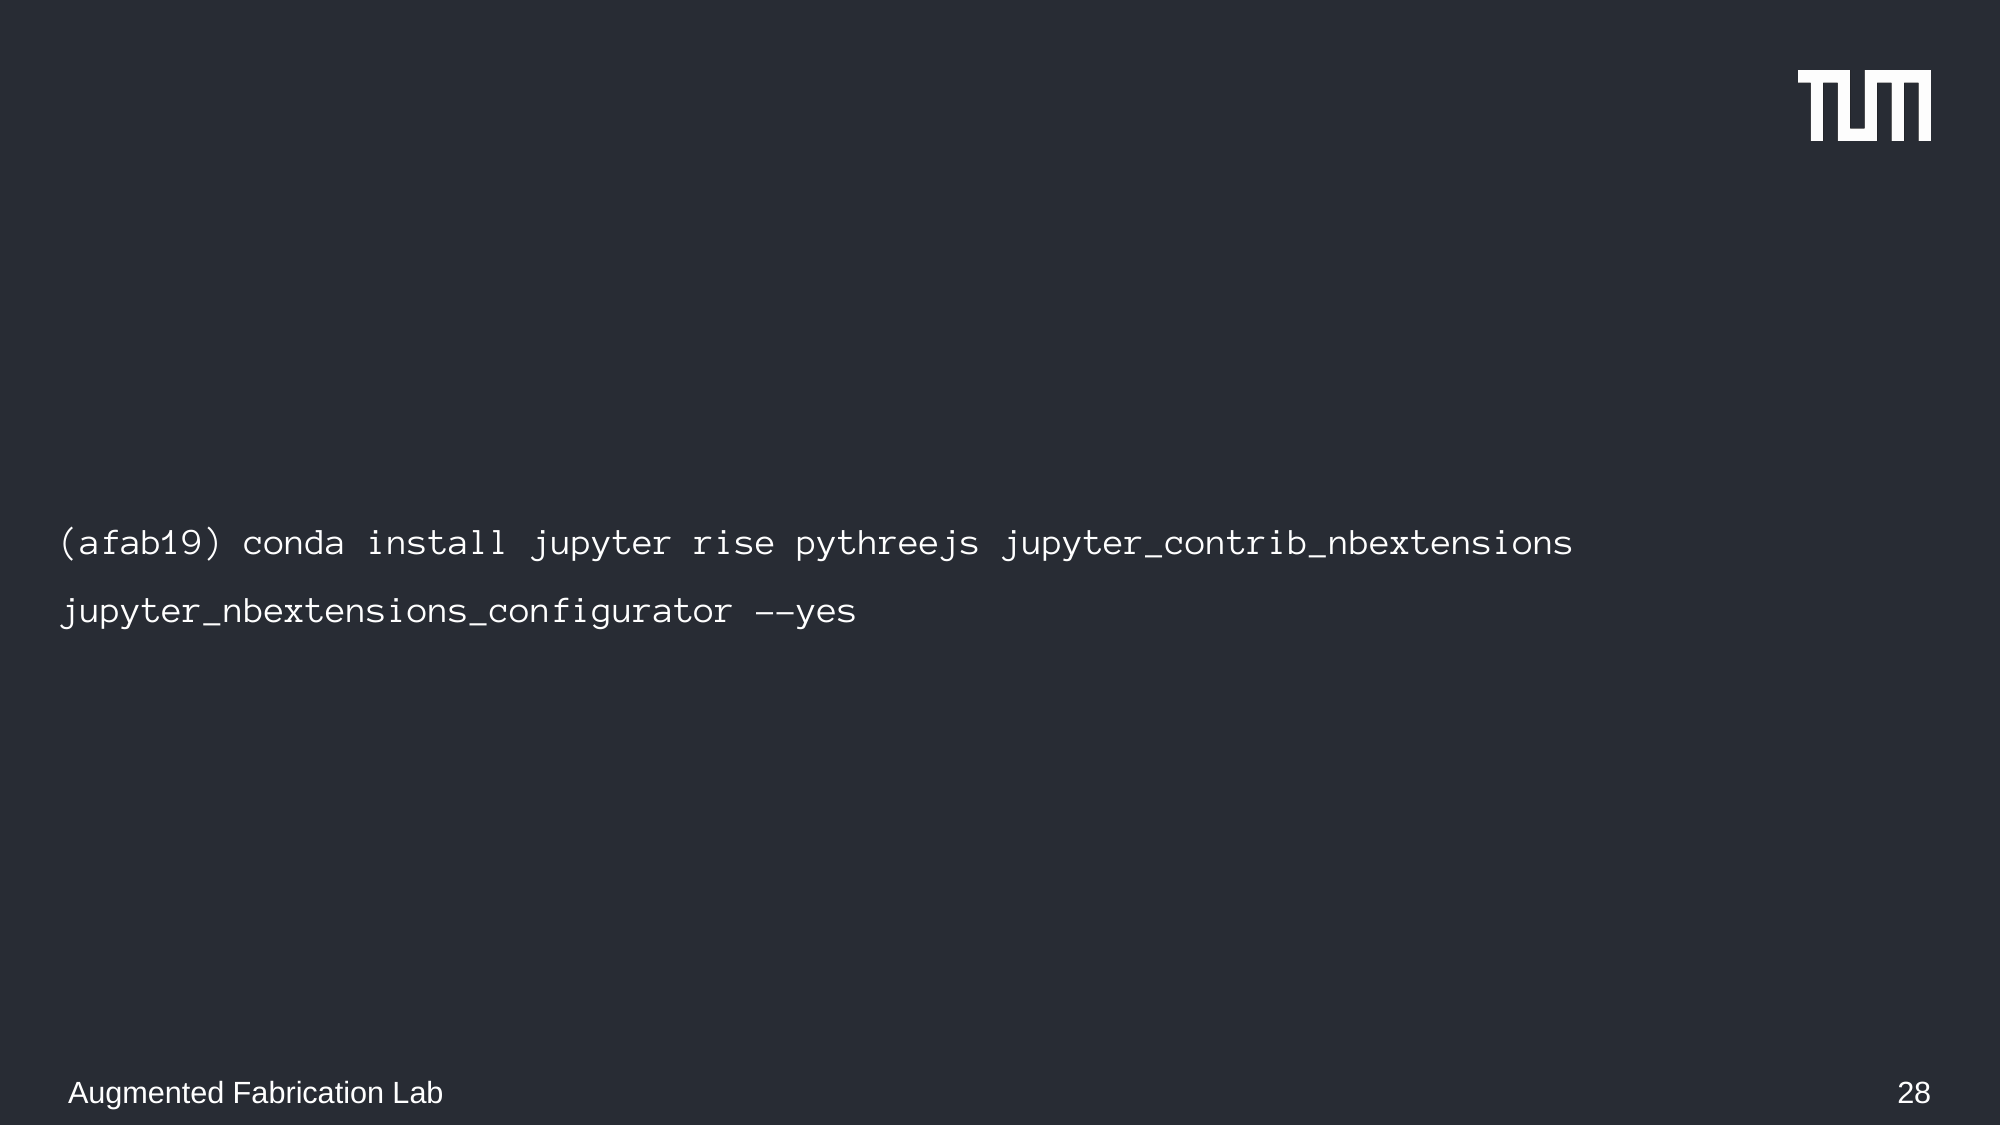

(afab19) conda install jupyter rise pythreejs jupyter_contrib_nbextensions jupyter_nbextensions_configurator --yes
Augmented Fabrication Lab
28